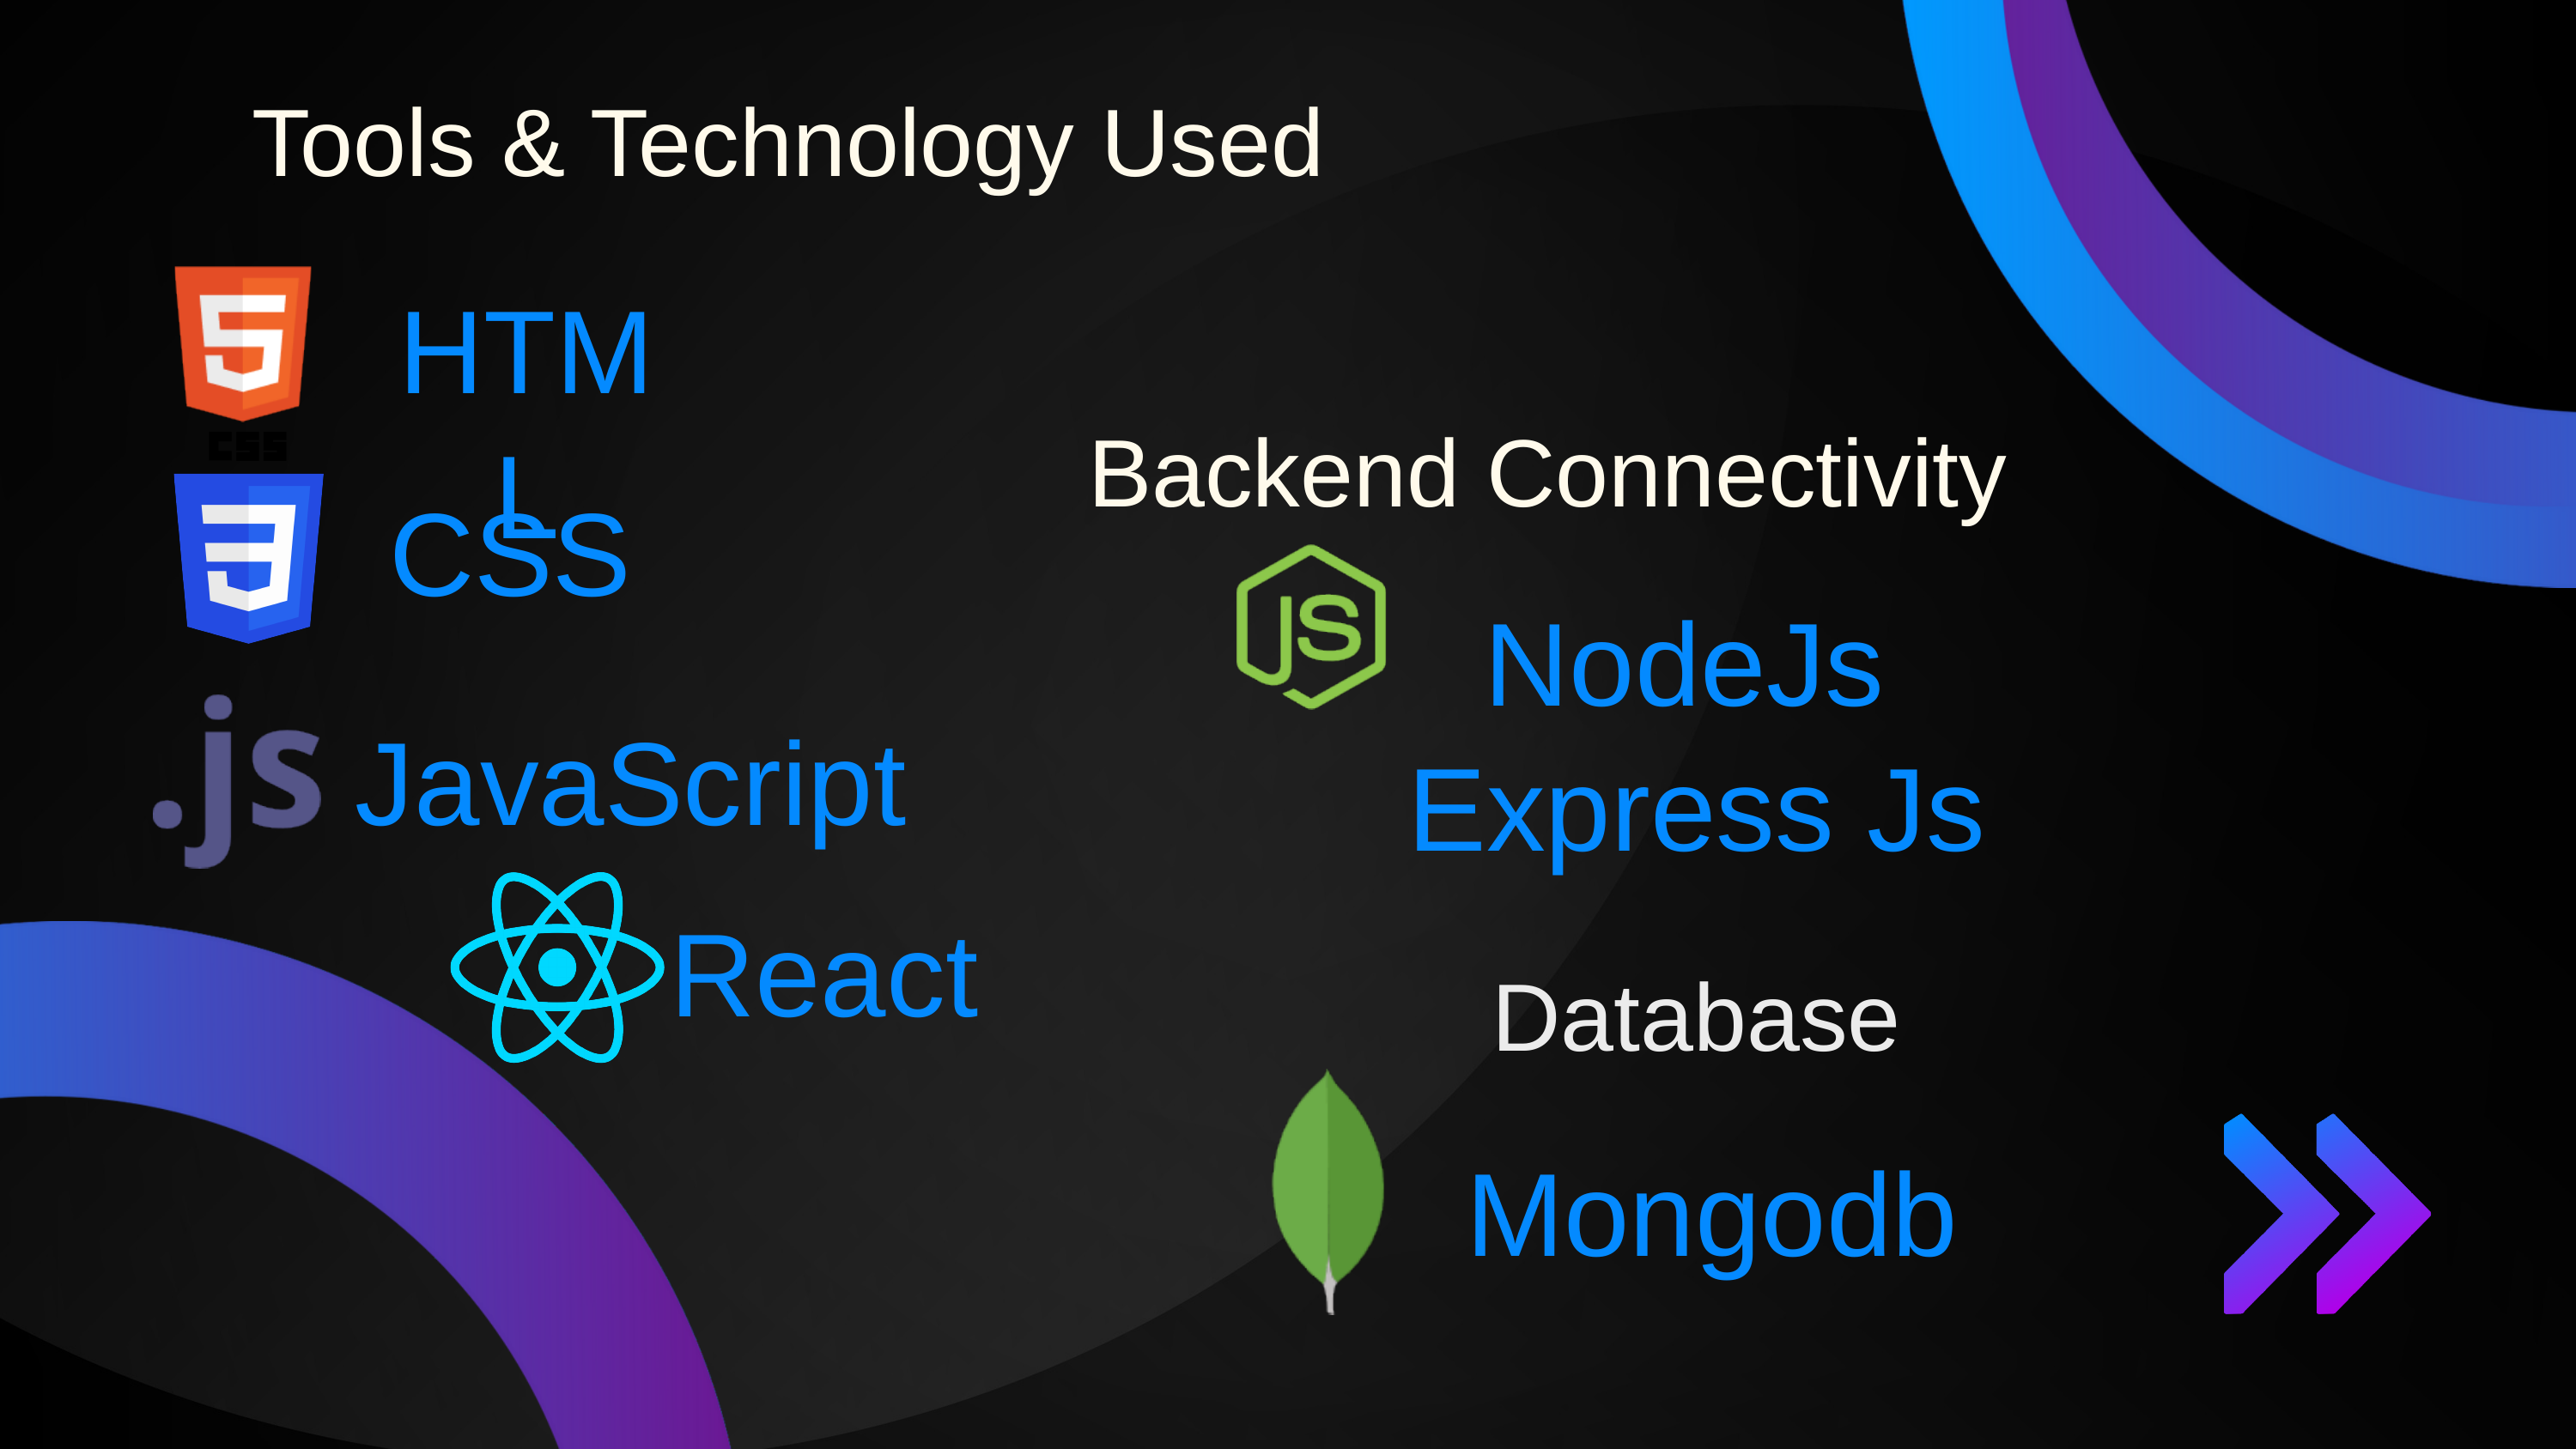

Tools & Technology Used

HTML
Backend Connectivity

CSS

NodeJs

JavaScript
Express Js

React

Database

Mongodb